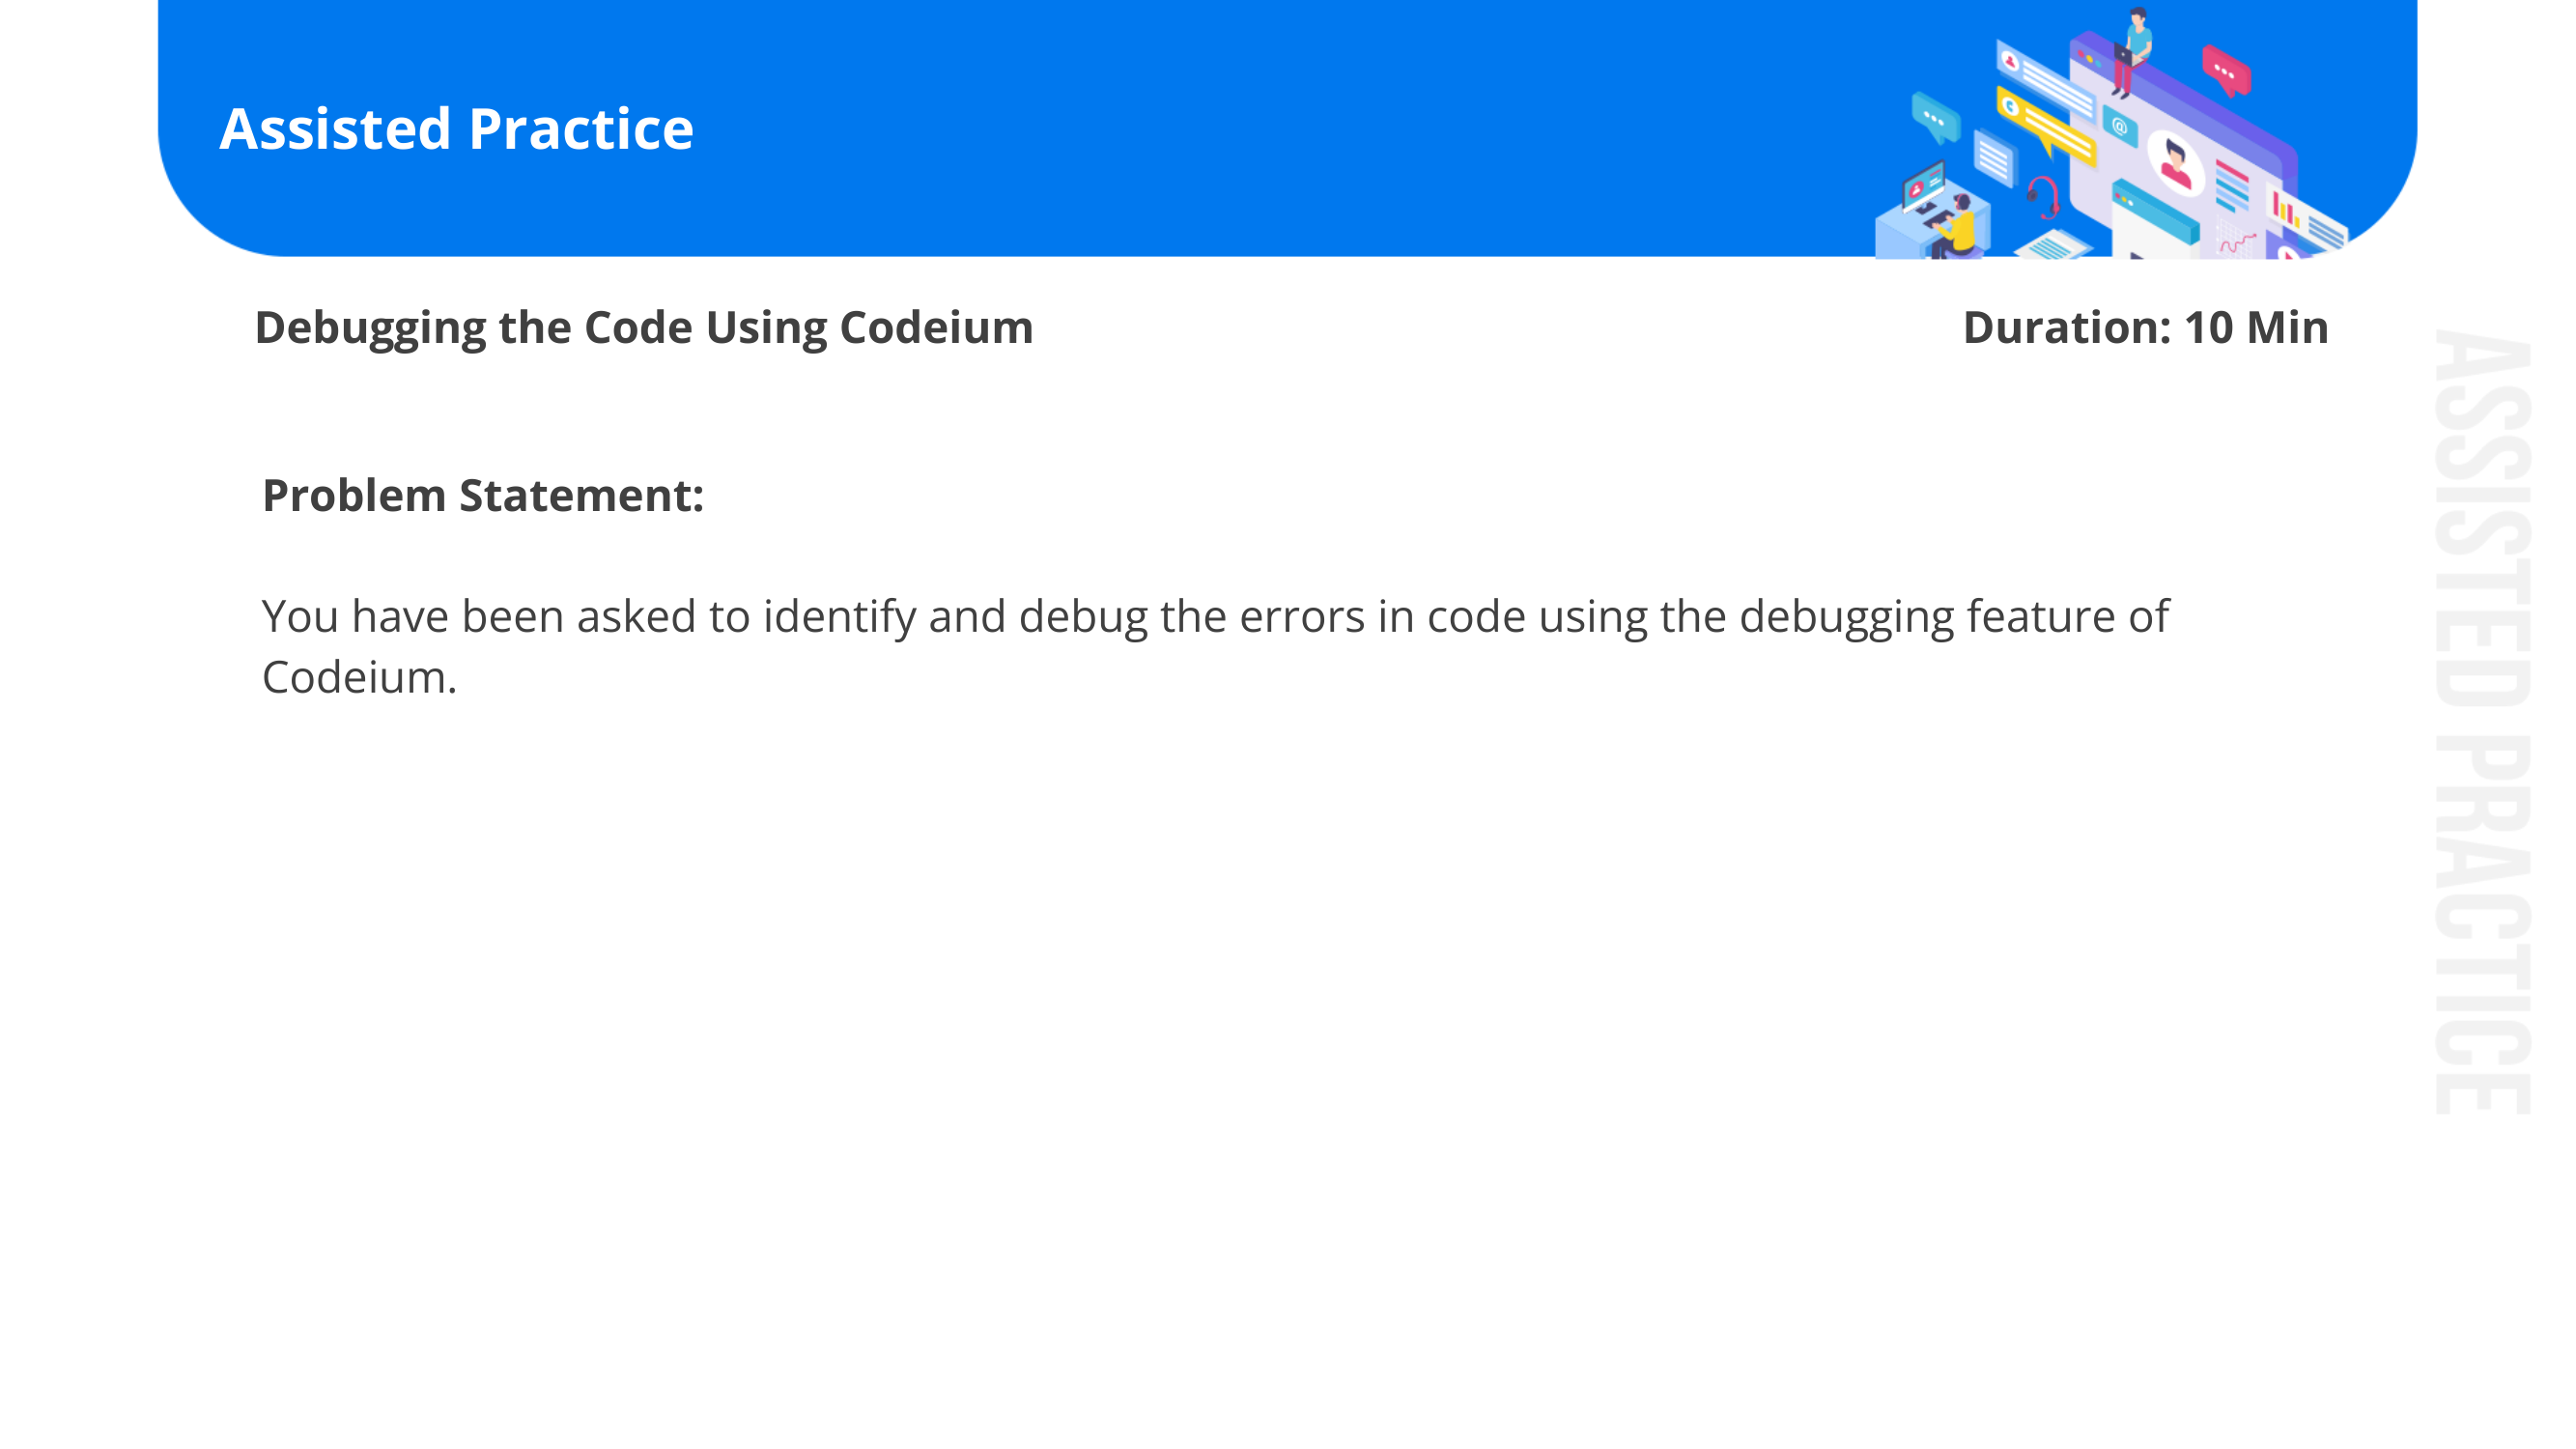

# Assisted Practice
   Debugging the Code Using Codeium                                                                                Duration: 10 Min
Problem Statement:

You have been asked to identify and debug the errors in code using the debugging feature of Codeium.